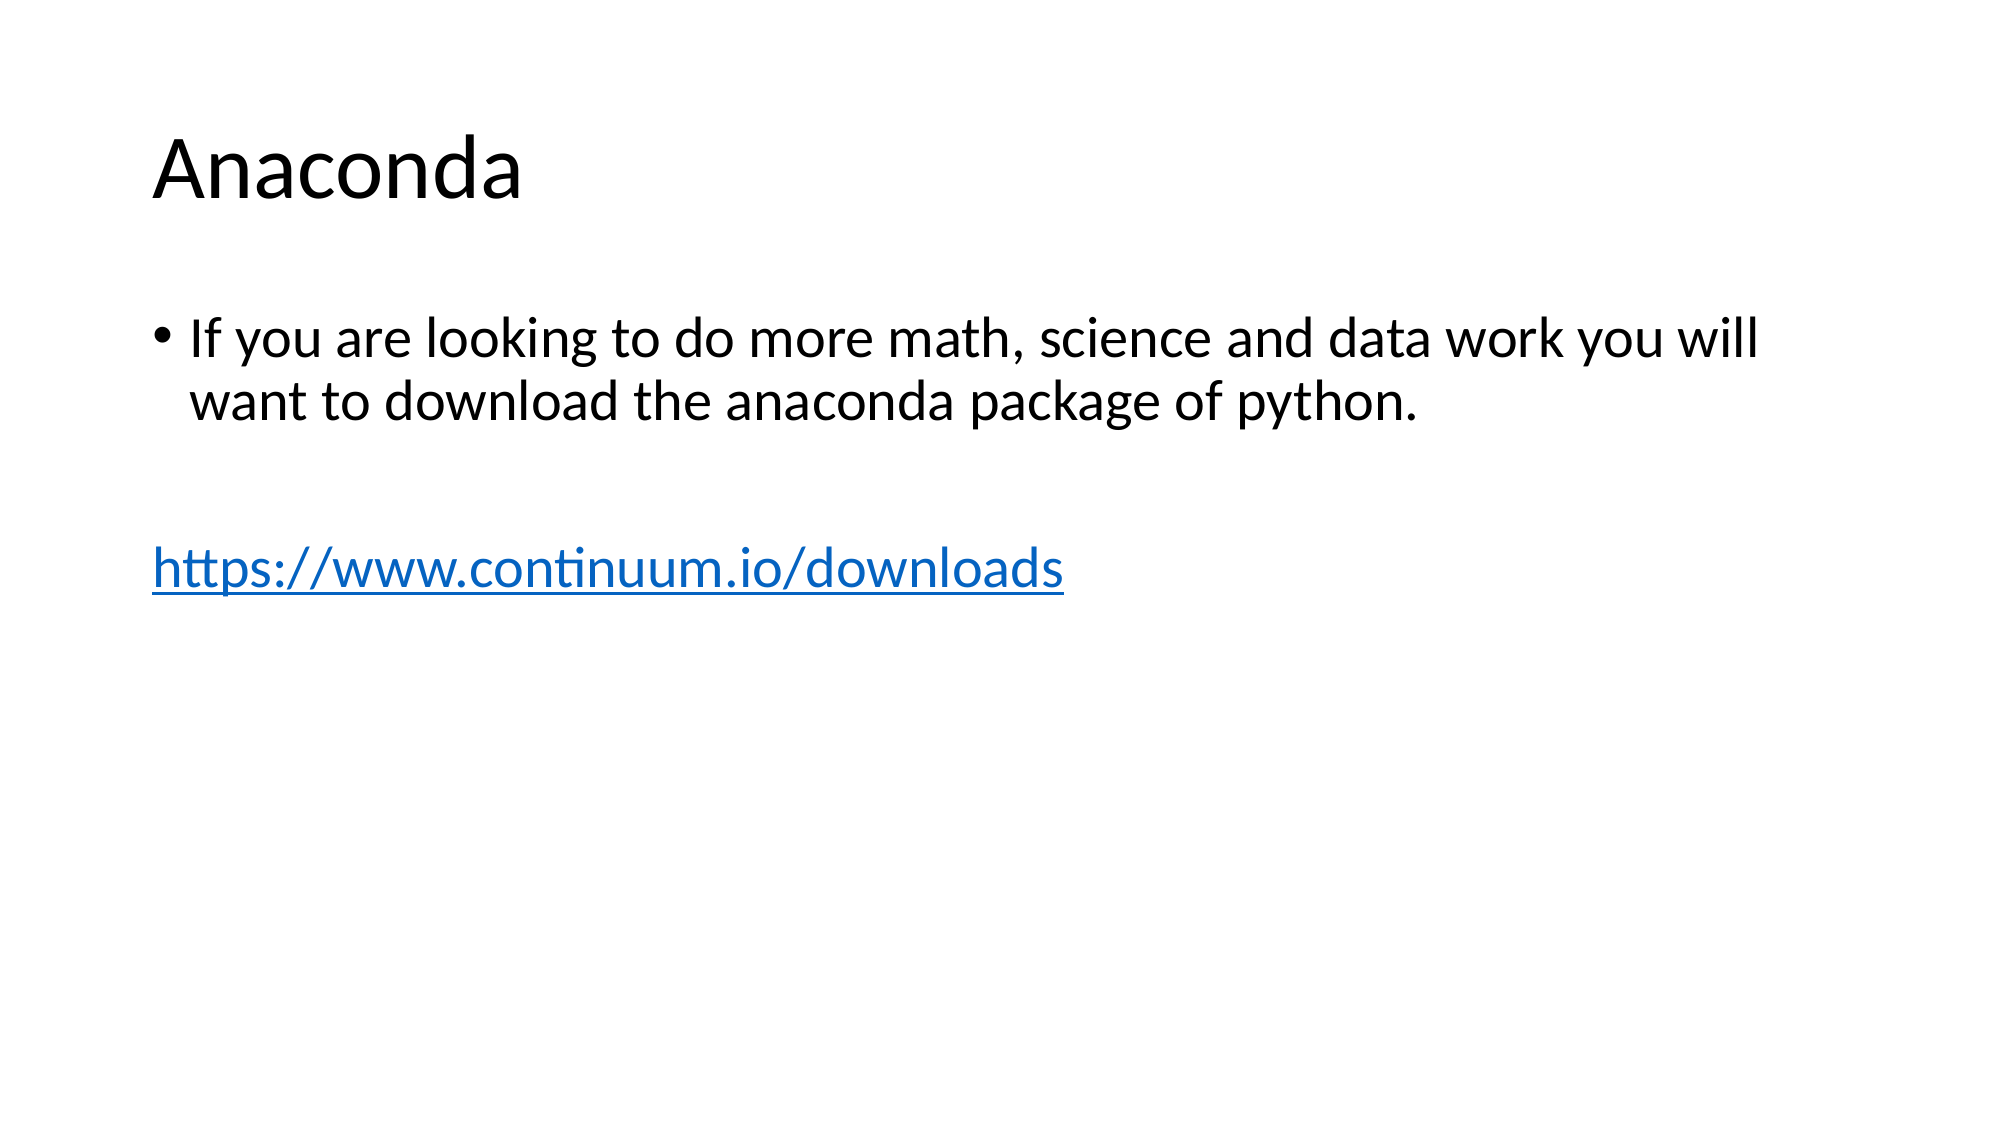

# Anaconda
If you are looking to do more math, science and data work you will want to download the anaconda package of python.

https://www.continuum.io/downloads